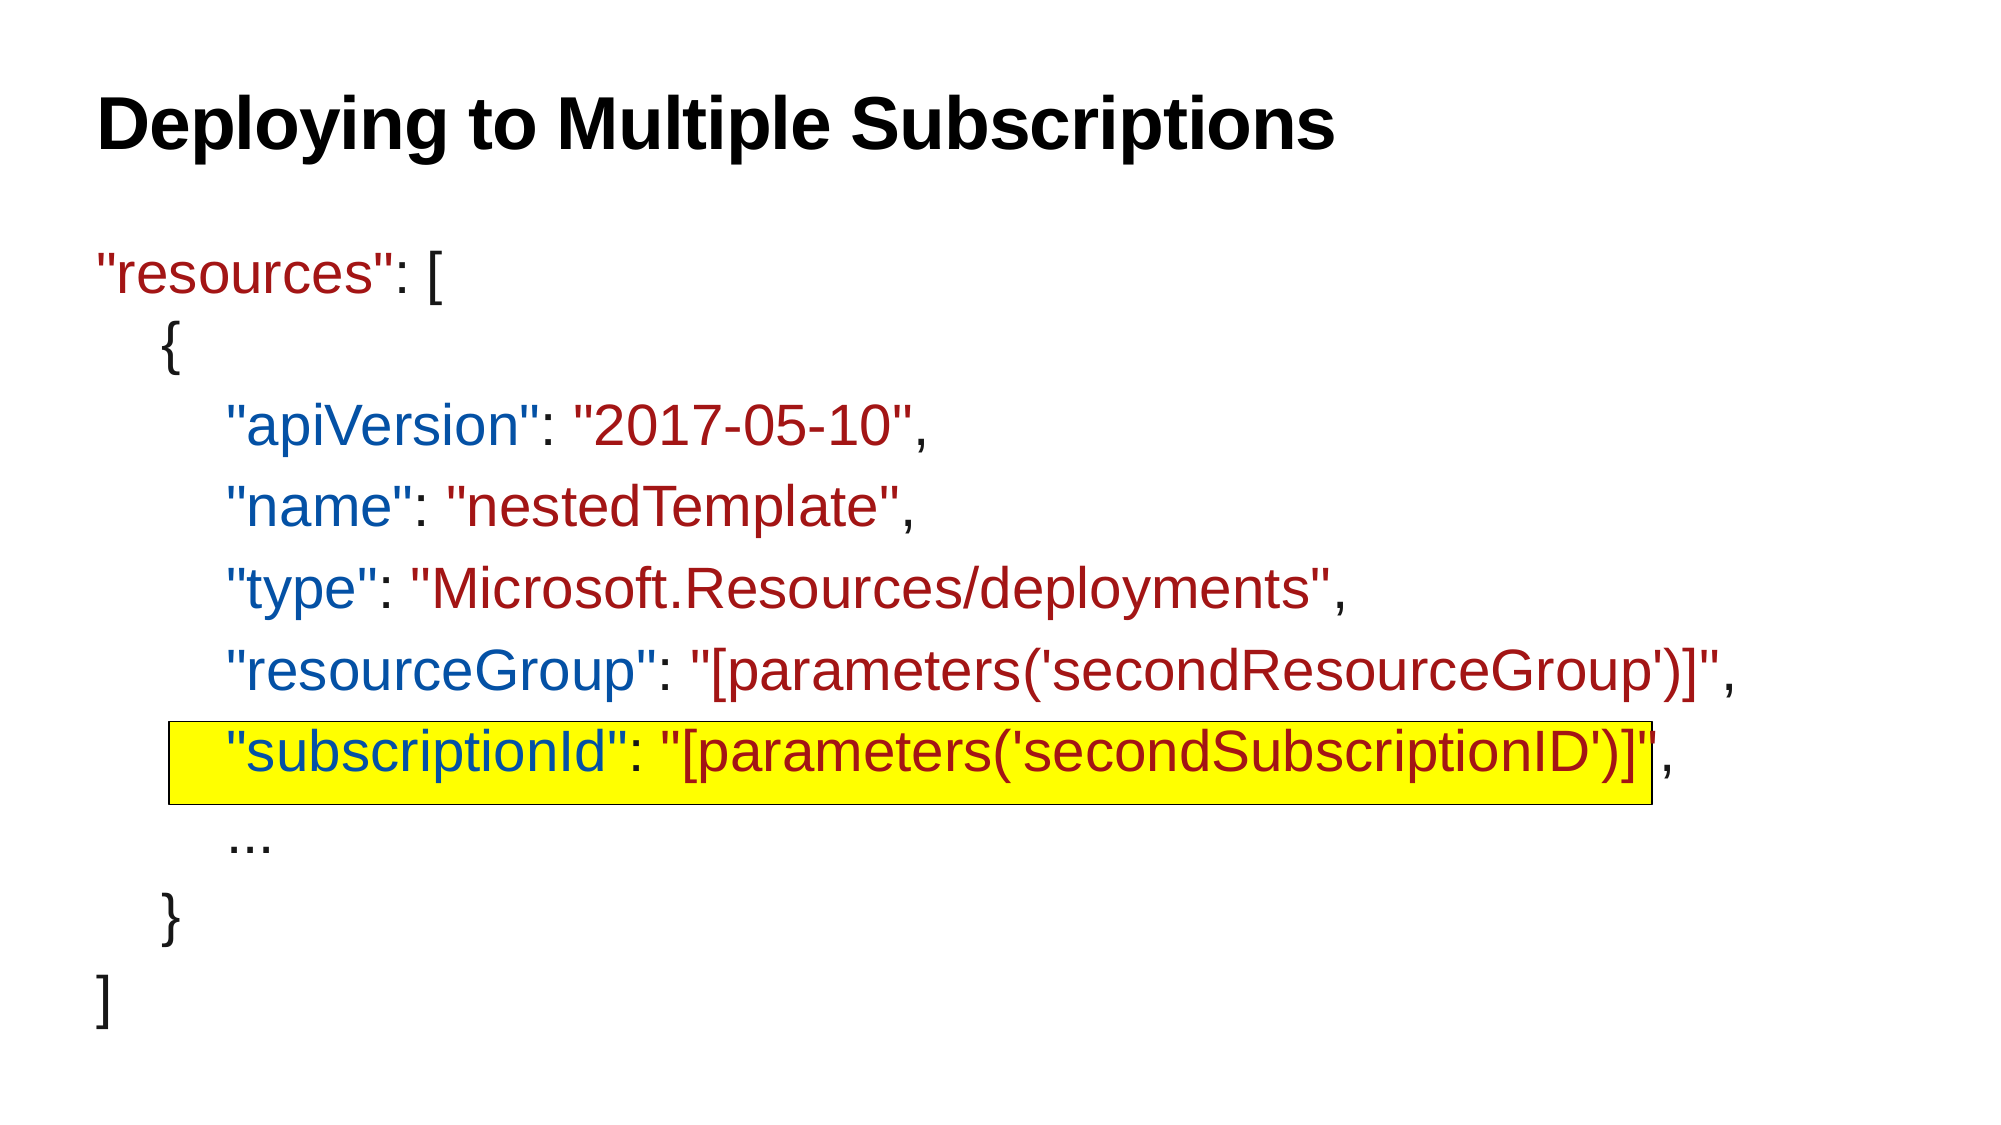

# Deploying to Multiple Subscriptions
"resources": [
    {
        "apiVersion": "2017-05-10",
        "name": "nestedTemplate",
        "type": "Microsoft.Resources/deployments",
        "resourceGroup": "[parameters('secondResourceGroup')]",
        "subscriptionId": "[parameters('secondSubscriptionID')]",
        ...
    }
]